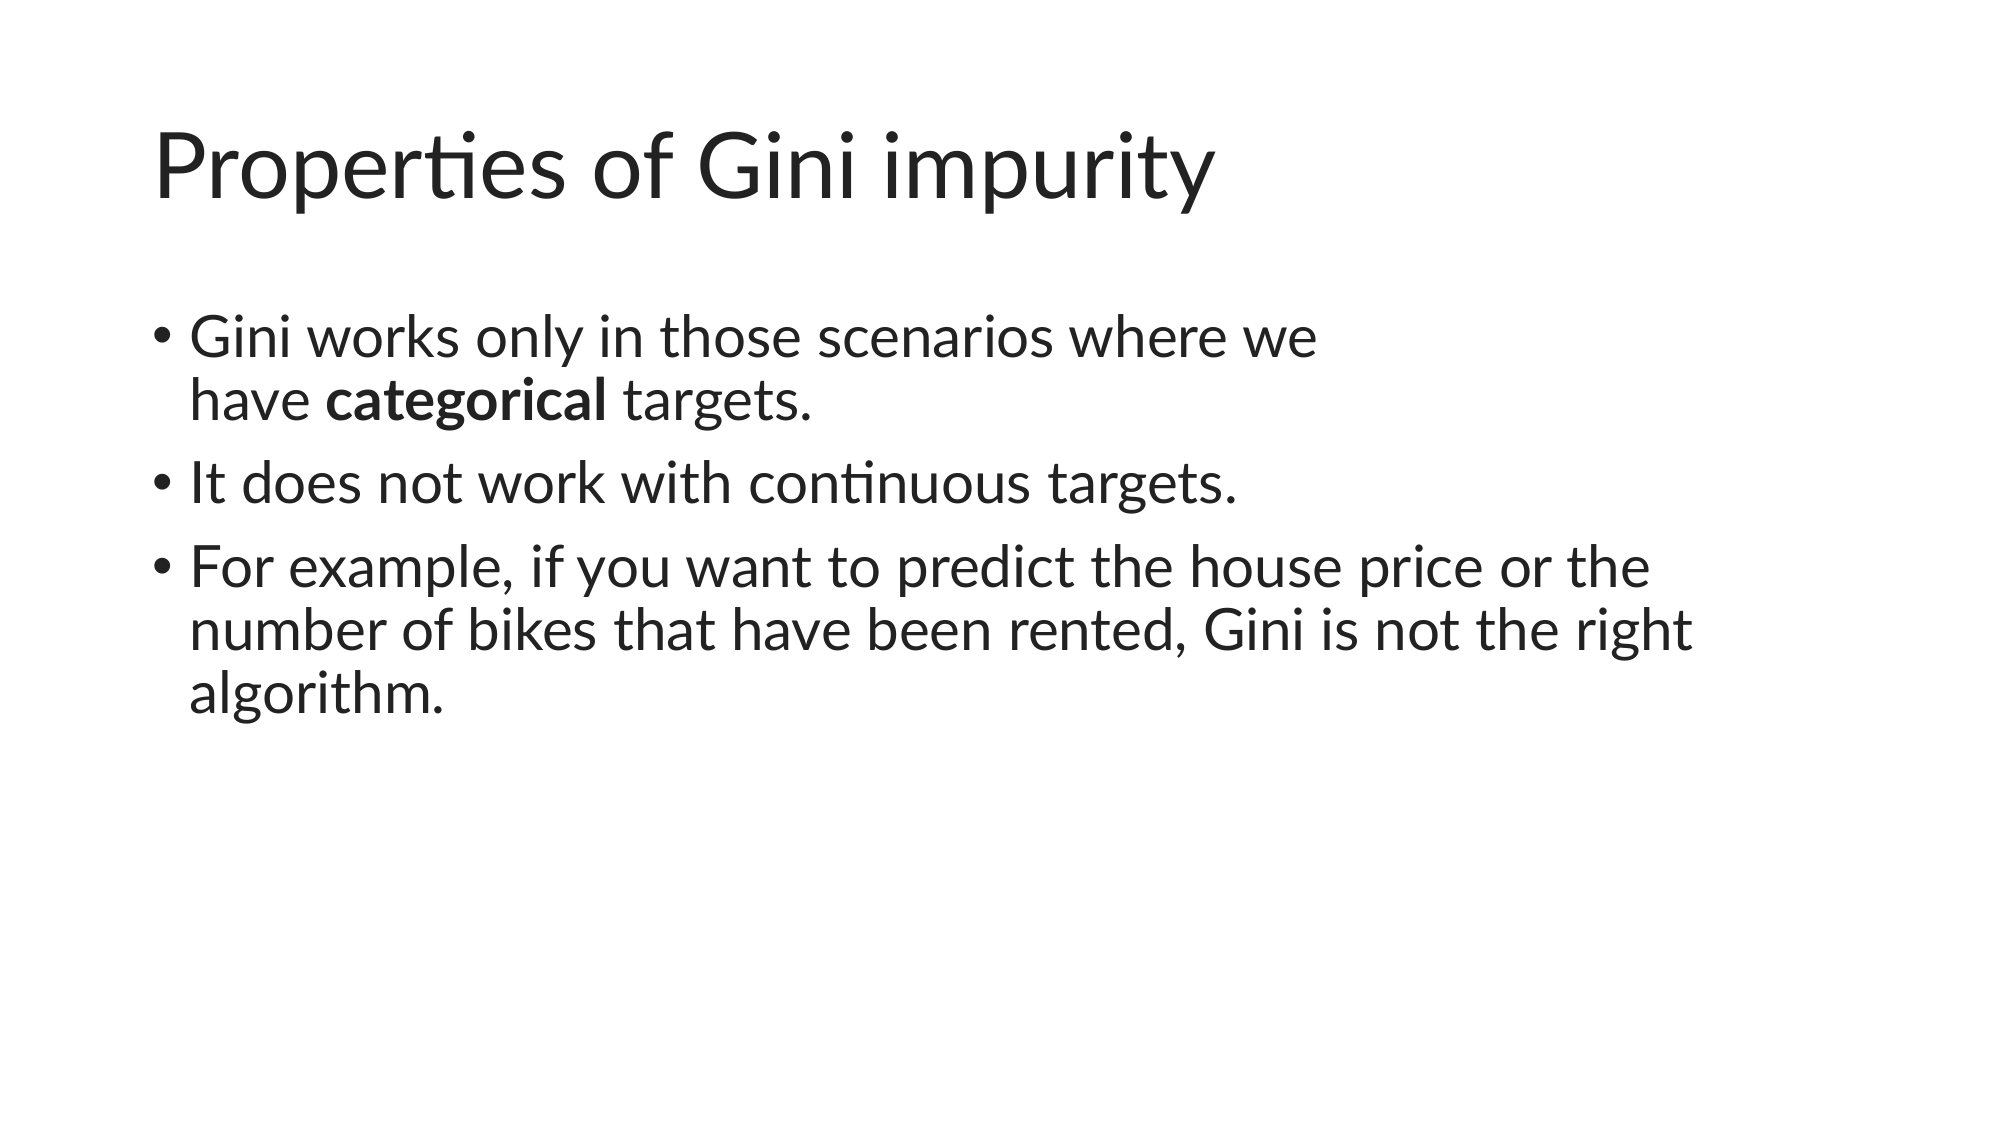

# Properties of Gini impurity
Gini works only in those scenarios where we have categorical targets.
It does not work with continuous targets.
For example, if you want to predict the house price or the number of bikes that have been rented, Gini is not the right algorithm.